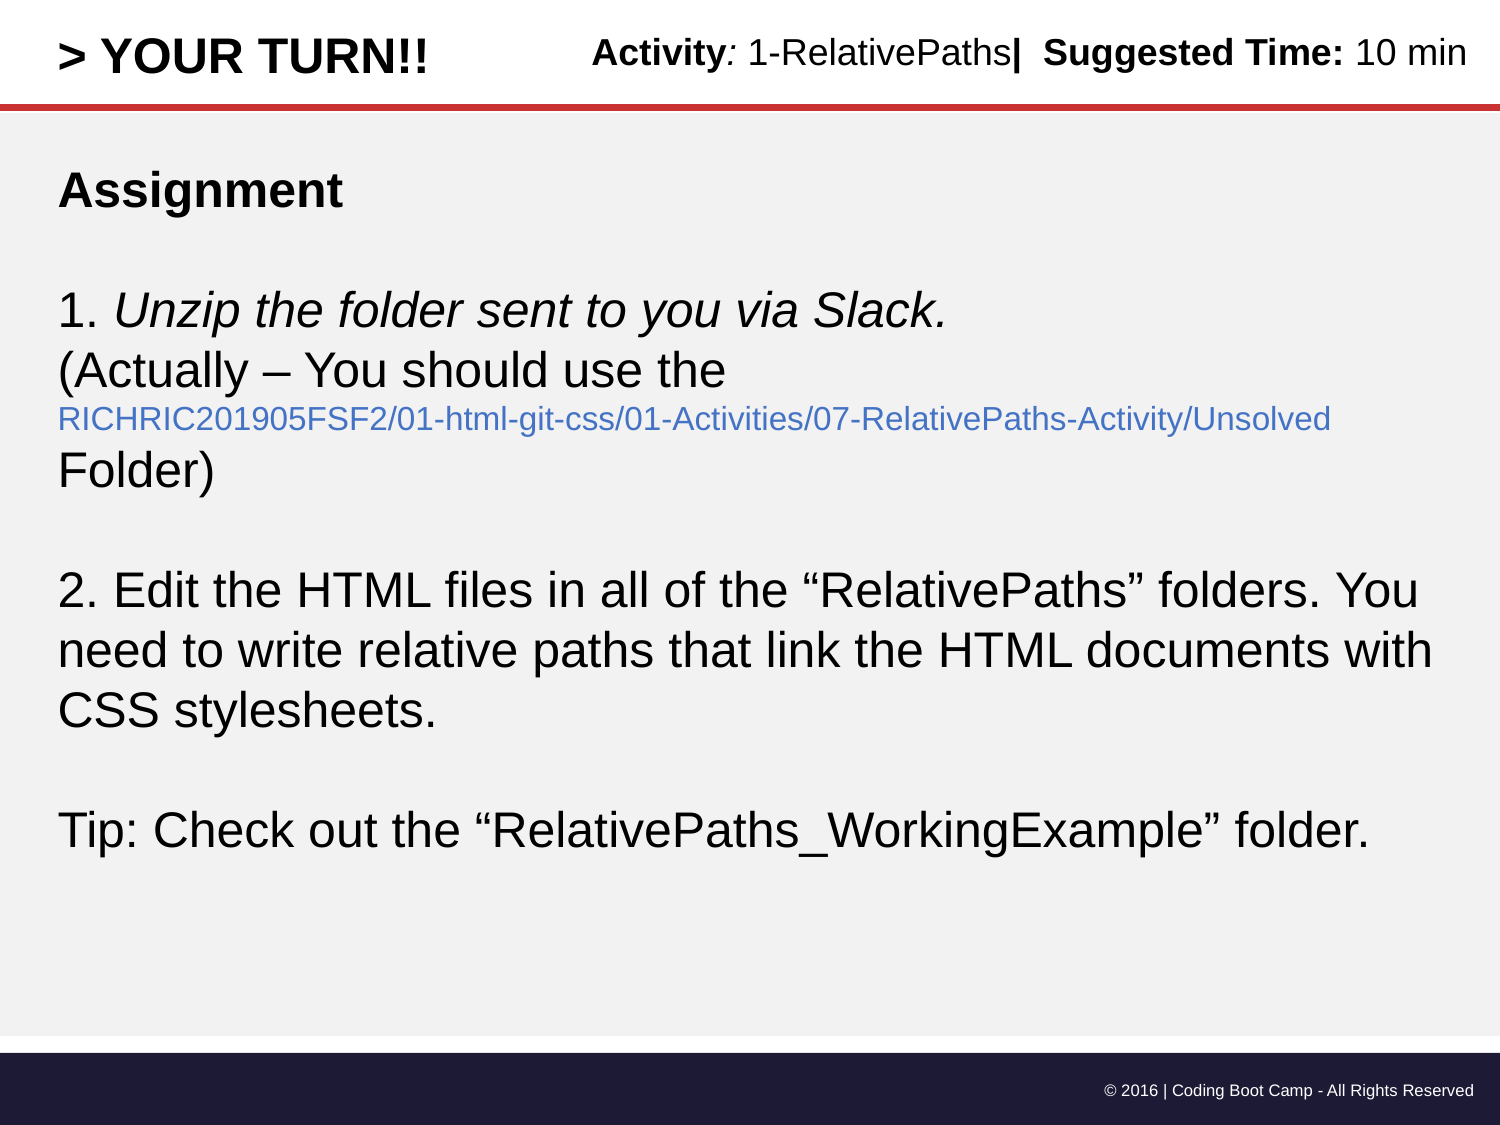

> YOUR TURN!!
Activity: 1-RelativePaths|  Suggested Time: 10 min

Assignment

1. Unzip the folder sent to you via Slack.
(Actually – You should use the
RICHRIC201905FSF2/01-html-git-css/01-Activities/07-RelativePaths-Activity/Unsolved
Folder)

2. Edit the HTML files in all of the “RelativePaths” folders. You need to write relative paths that link the HTML documents with CSS stylesheets.

Tip: Check out the “RelativePaths_WorkingExample” folder.